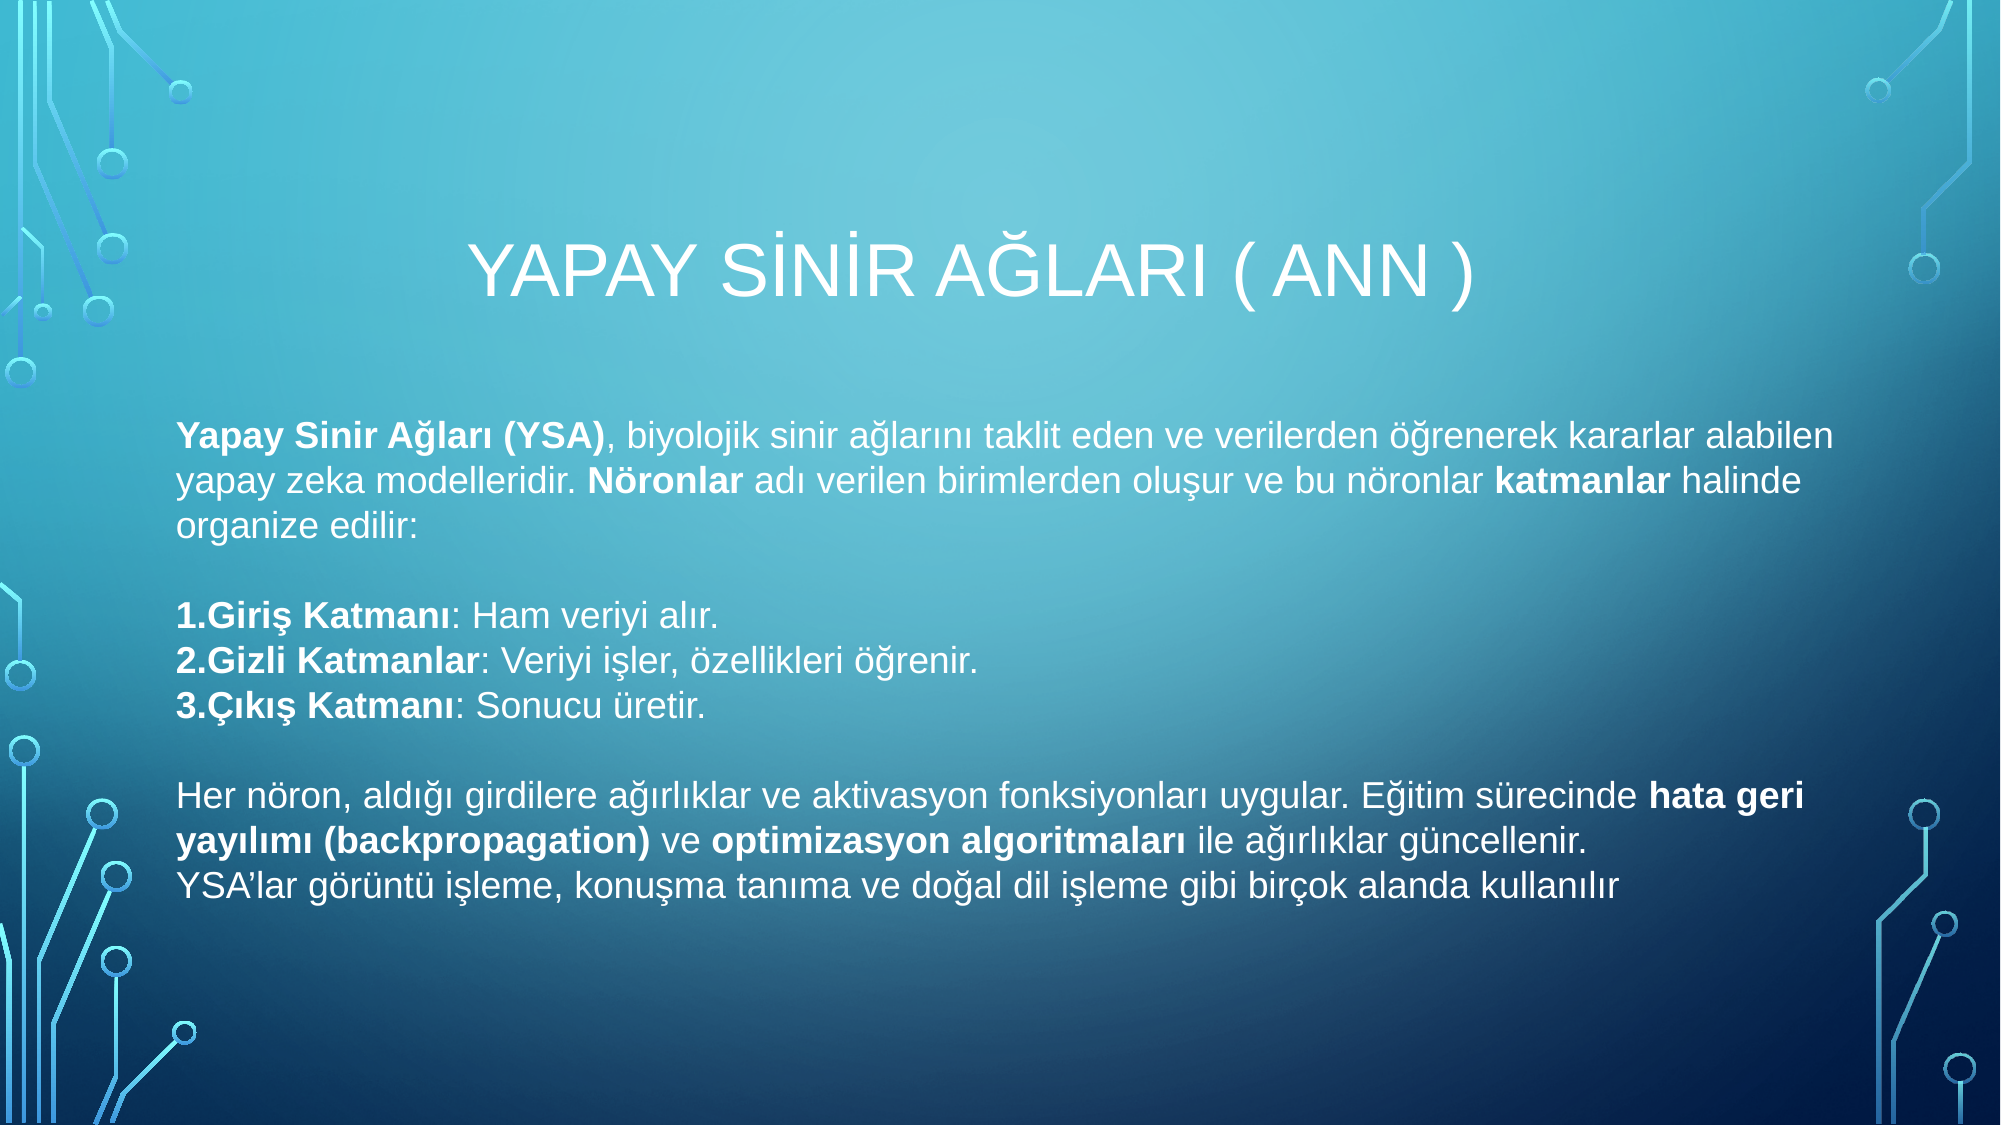

# YAPAY SİNİR AĞLARI ( ANN )
Yapay Sinir Ağları (YSA), biyolojik sinir ağlarını taklit eden ve verilerden öğrenerek kararlar alabilen yapay zeka modelleridir. Nöronlar adı verilen birimlerden oluşur ve bu nöronlar katmanlar halinde organize edilir:

Giriş Katmanı: Ham veriyi alır.
Gizli Katmanlar: Veriyi işler, özellikleri öğrenir.
Çıkış Katmanı: Sonucu üretir.

Her nöron, aldığı girdilere ağırlıklar ve aktivasyon fonksiyonları uygular. Eğitim sürecinde hata geri yayılımı (backpropagation) ve optimizasyon algoritmaları ile ağırlıklar güncellenir.
YSA’lar görüntü işleme, konuşma tanıma ve doğal dil işleme gibi birçok alanda kullanılır